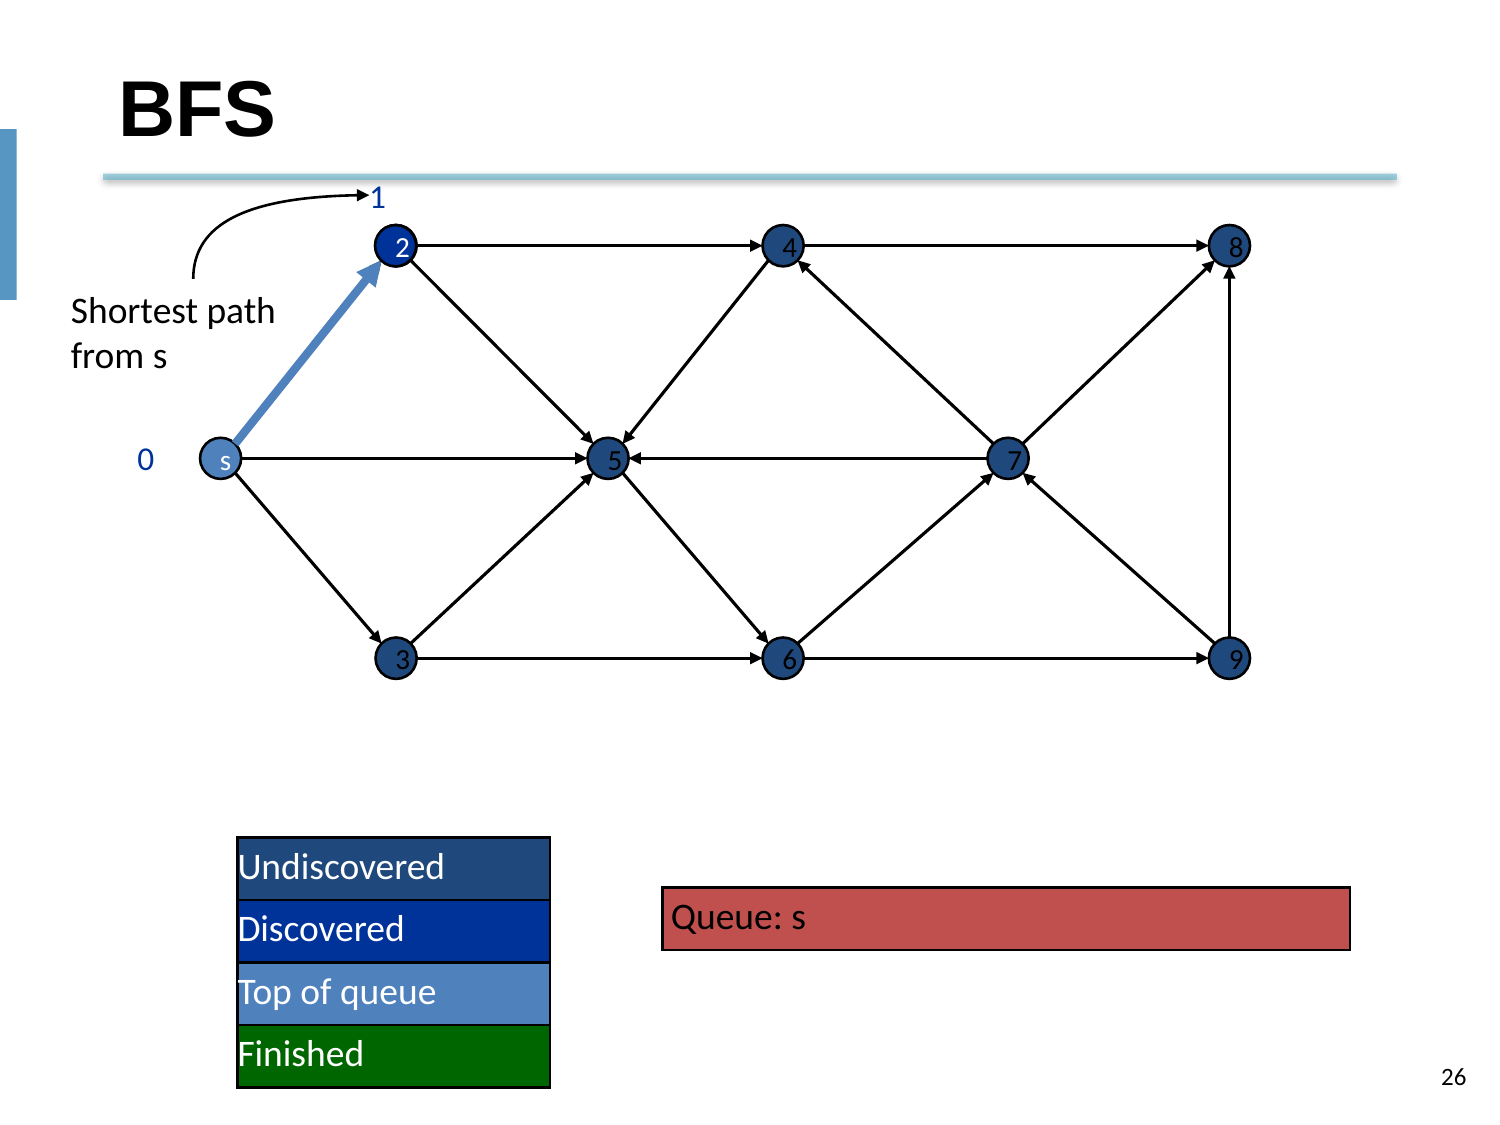

# BFS
1
2
2
4
8
Shortest path
from s
0
s
5
7
3
6
9
Undiscovered
 Queue: s
Discovered
Top of queue
Finished
26